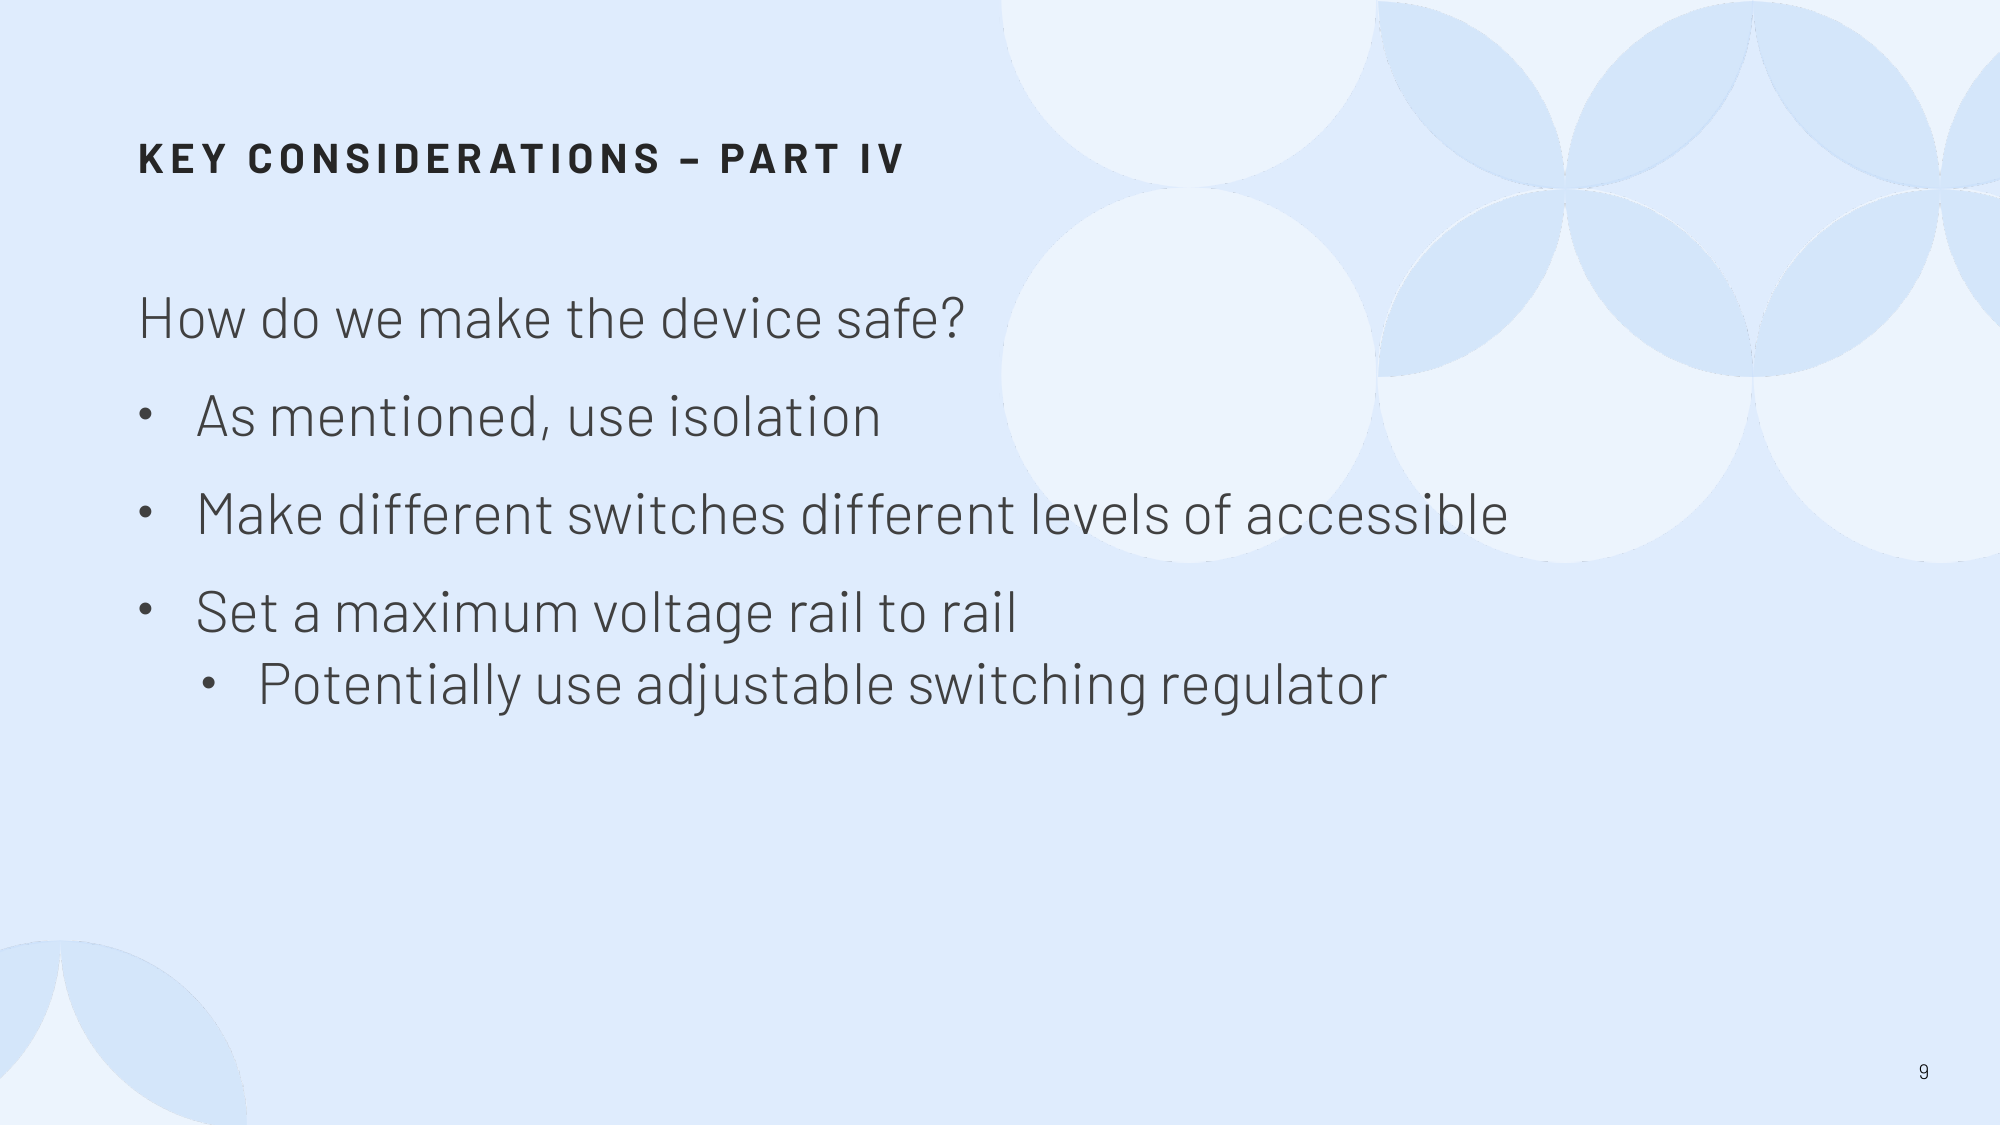

# Key Considerations – Part IV
How do we make the device safe?
As mentioned, use isolation
Make different switches different levels of accessible
Set a maximum voltage rail to rail
Potentially use adjustable switching regulator
9